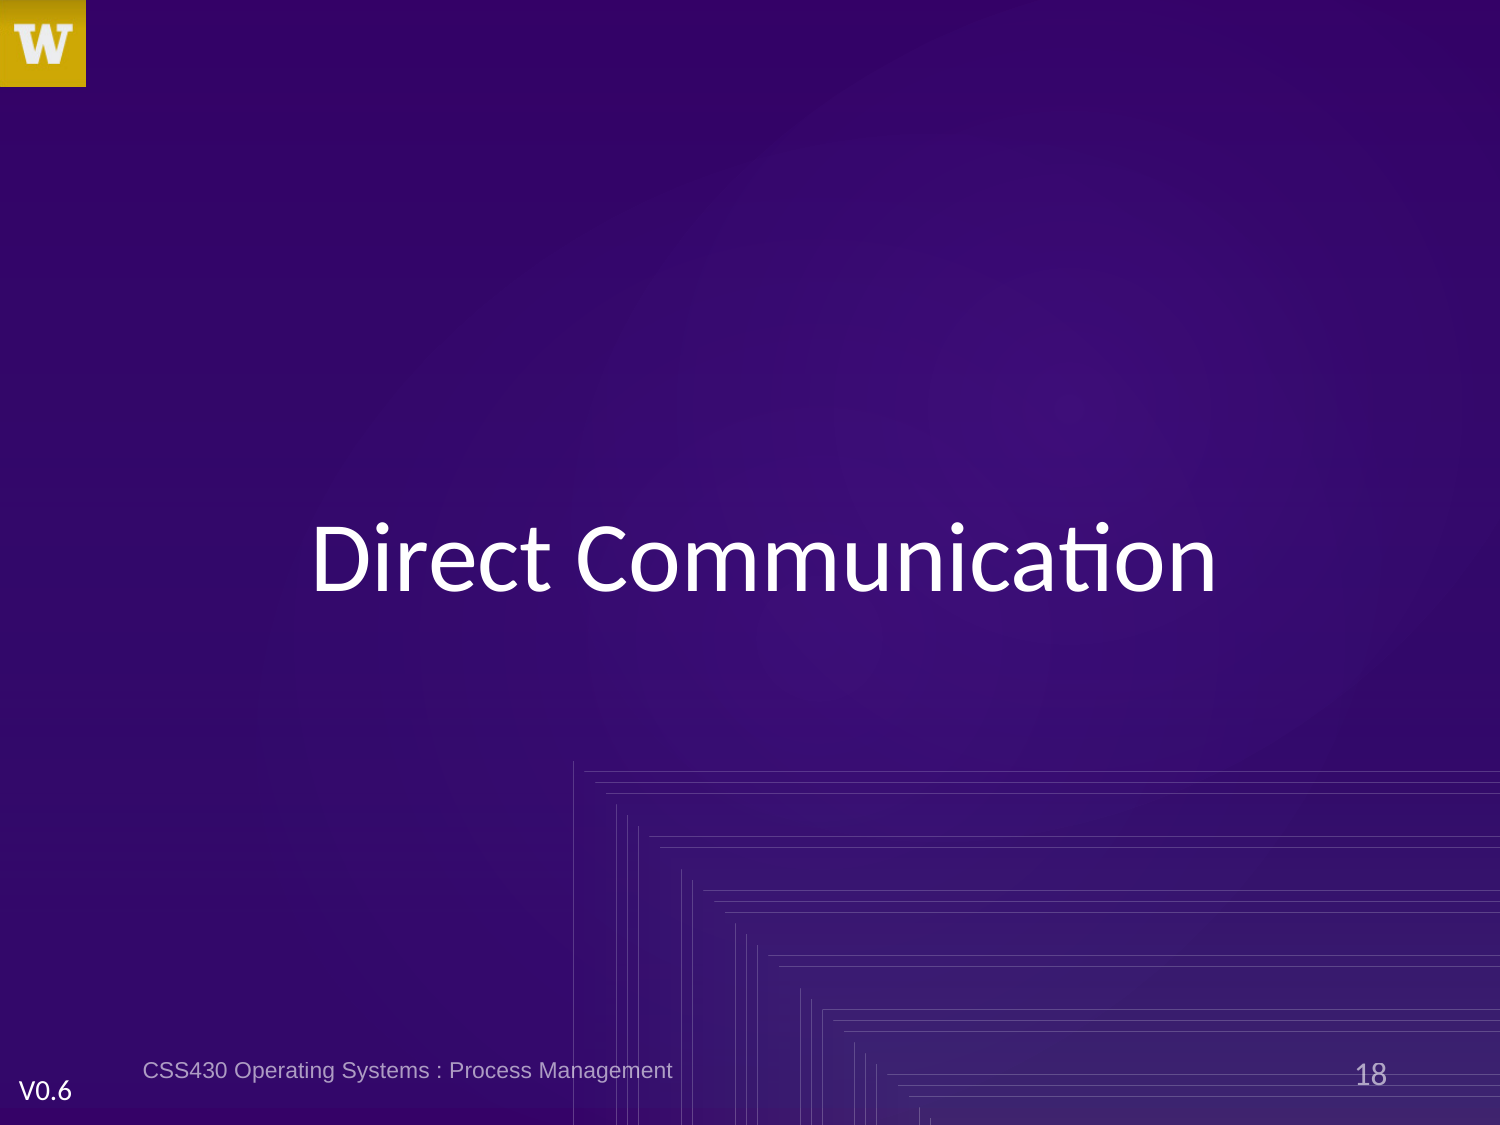

# Direct Communication
CSS430 Operating Systems : Process Management
18